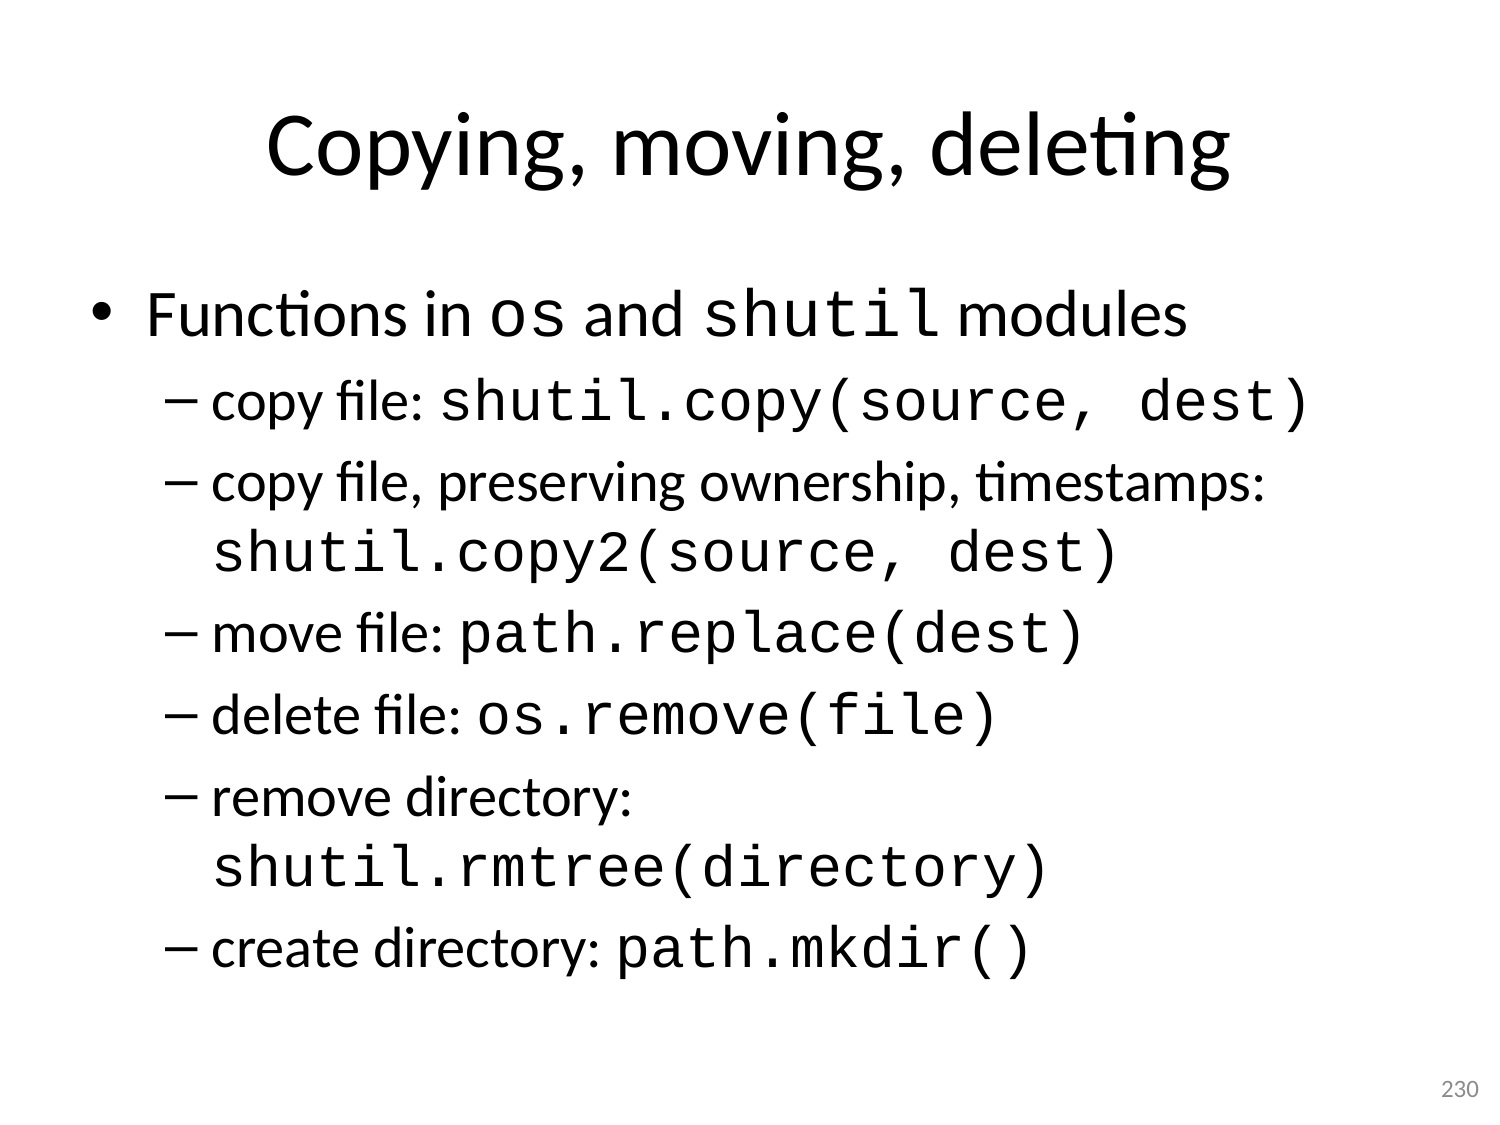

# Copying, moving, deleting
Functions in os and shutil modules
copy file: shutil.copy(source, dest)
copy file, preserving ownership, timestamps: shutil.copy2(source, dest)
move file: path.replace(dest)
delete file: os.remove(file)
remove directory: shutil.rmtree(directory)
create directory: path.mkdir()
230